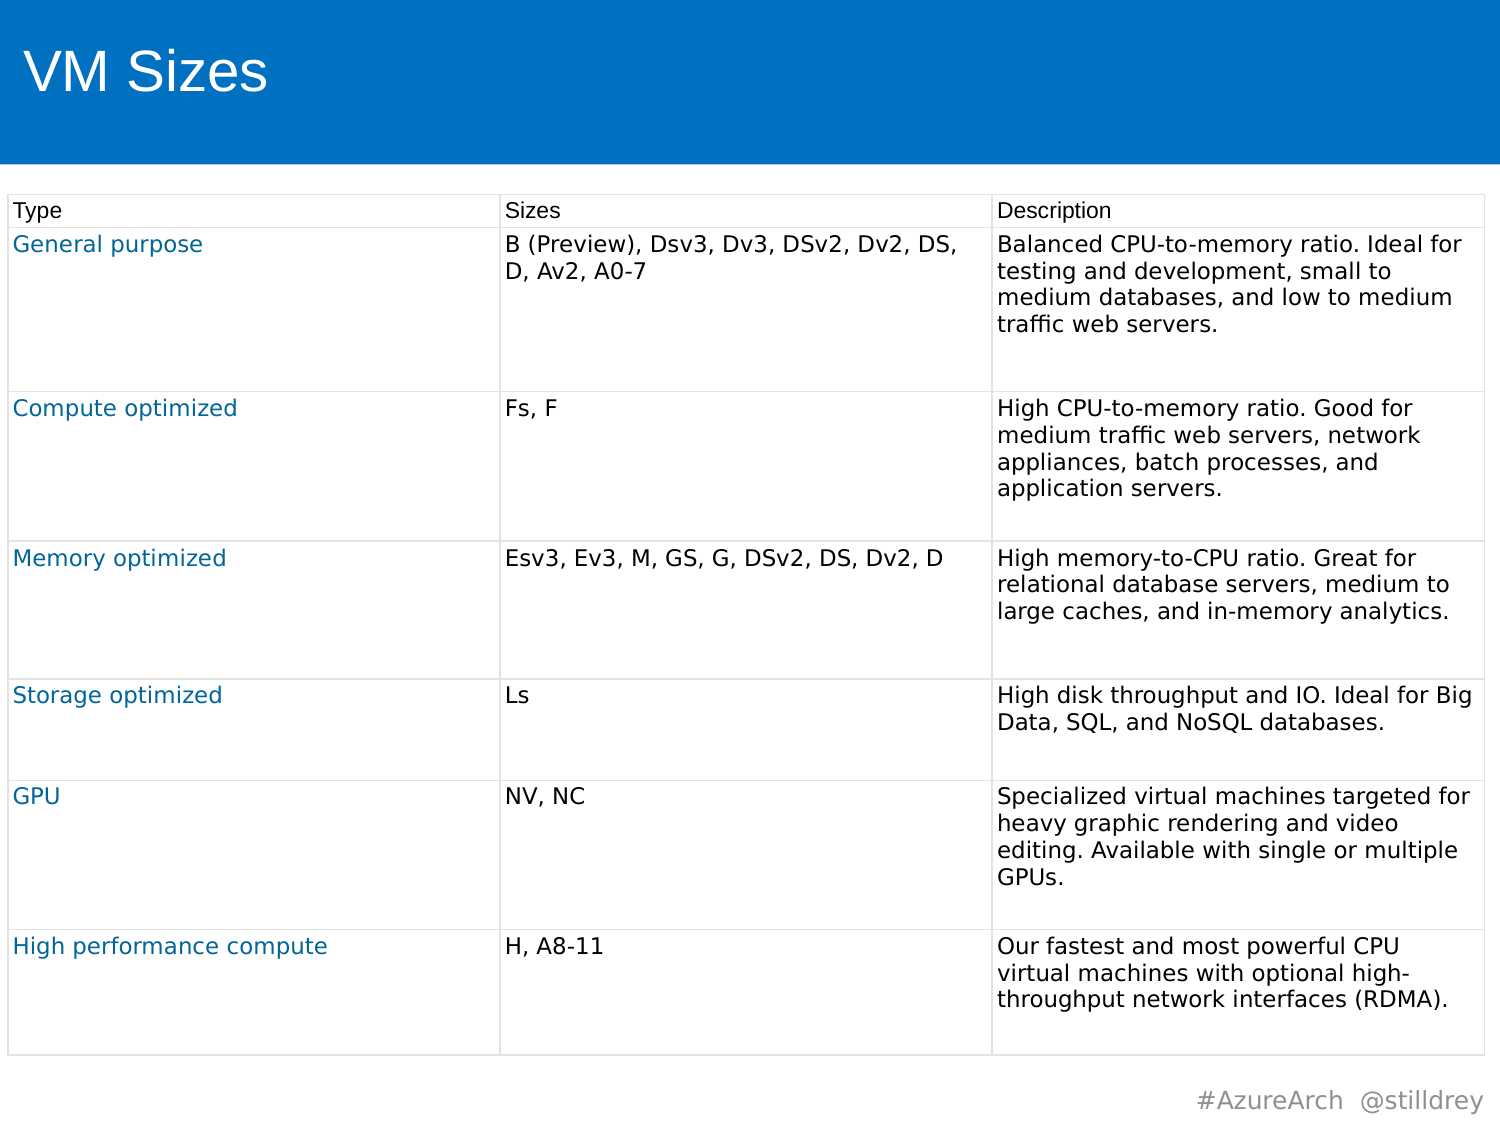

# VM Sizes

| Type | Sizes | Description |
| --- | --- | --- |
| General purpose | B (Preview), Dsv3, Dv3, DSv2, Dv2, DS, D, Av2, A0-7 | Balanced CPU-to-memory ratio. Ideal for testing and development, small to medium databases, and low to medium traffic web servers. |
| Compute optimized | Fs, F | High CPU-to-memory ratio. Good for medium traffic web servers, network appliances, batch processes, and application servers. |
| Memory optimized | Esv3, Ev3, M, GS, G, DSv2, DS, Dv2, D | High memory-to-CPU ratio. Great for relational database servers, medium to large caches, and in-memory analytics. |
| Storage optimized | Ls | High disk throughput and IO. Ideal for Big Data, SQL, and NoSQL databases. |
| GPU | NV, NC | Specialized virtual machines targeted for heavy graphic rendering and video editing. Available with single or multiple GPUs. |
| High performance compute | H, A8-11 | Our fastest and most powerful CPU virtual machines with optional high-throughput network interfaces (RDMA). |